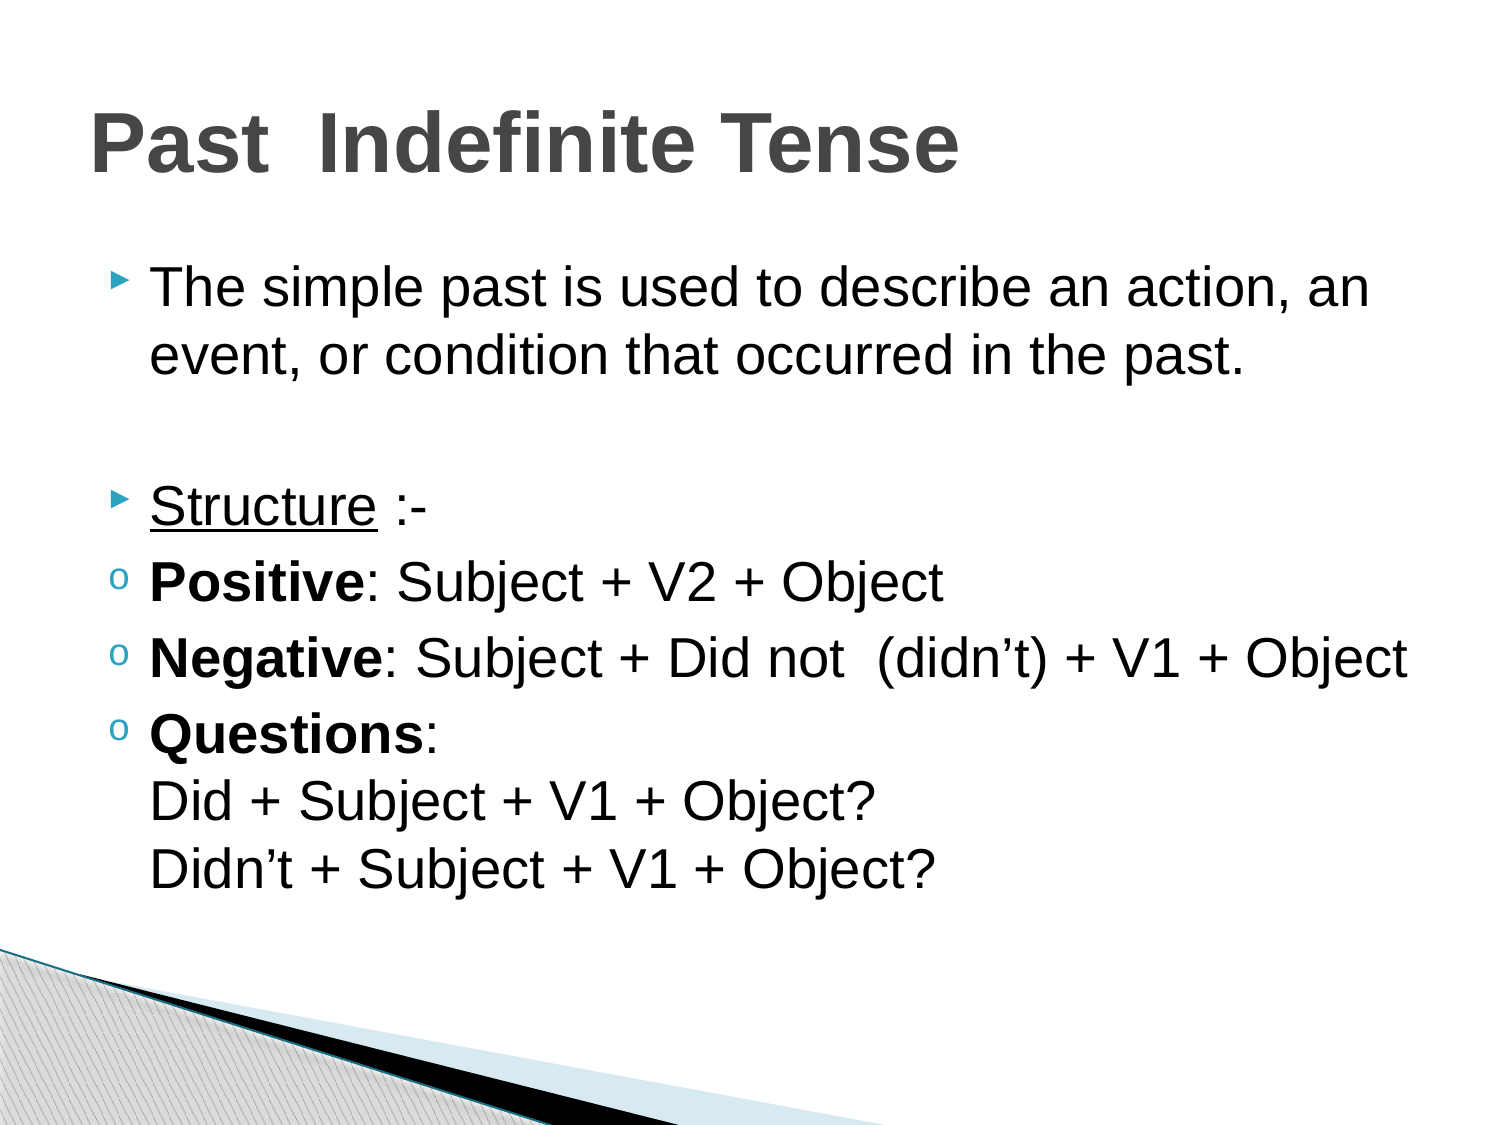

# Past  Indefinite Tense
The simple past is used to describe an action, an event, or condition that occurred in the past.

Structure :-
Positive: Subject + V2 + Object
Negative: Subject + Did not  (didn’t) + V1 + Object
Questions:
Did + Subject + V1 + Object?
Didn’t + Subject + V1 + Object?